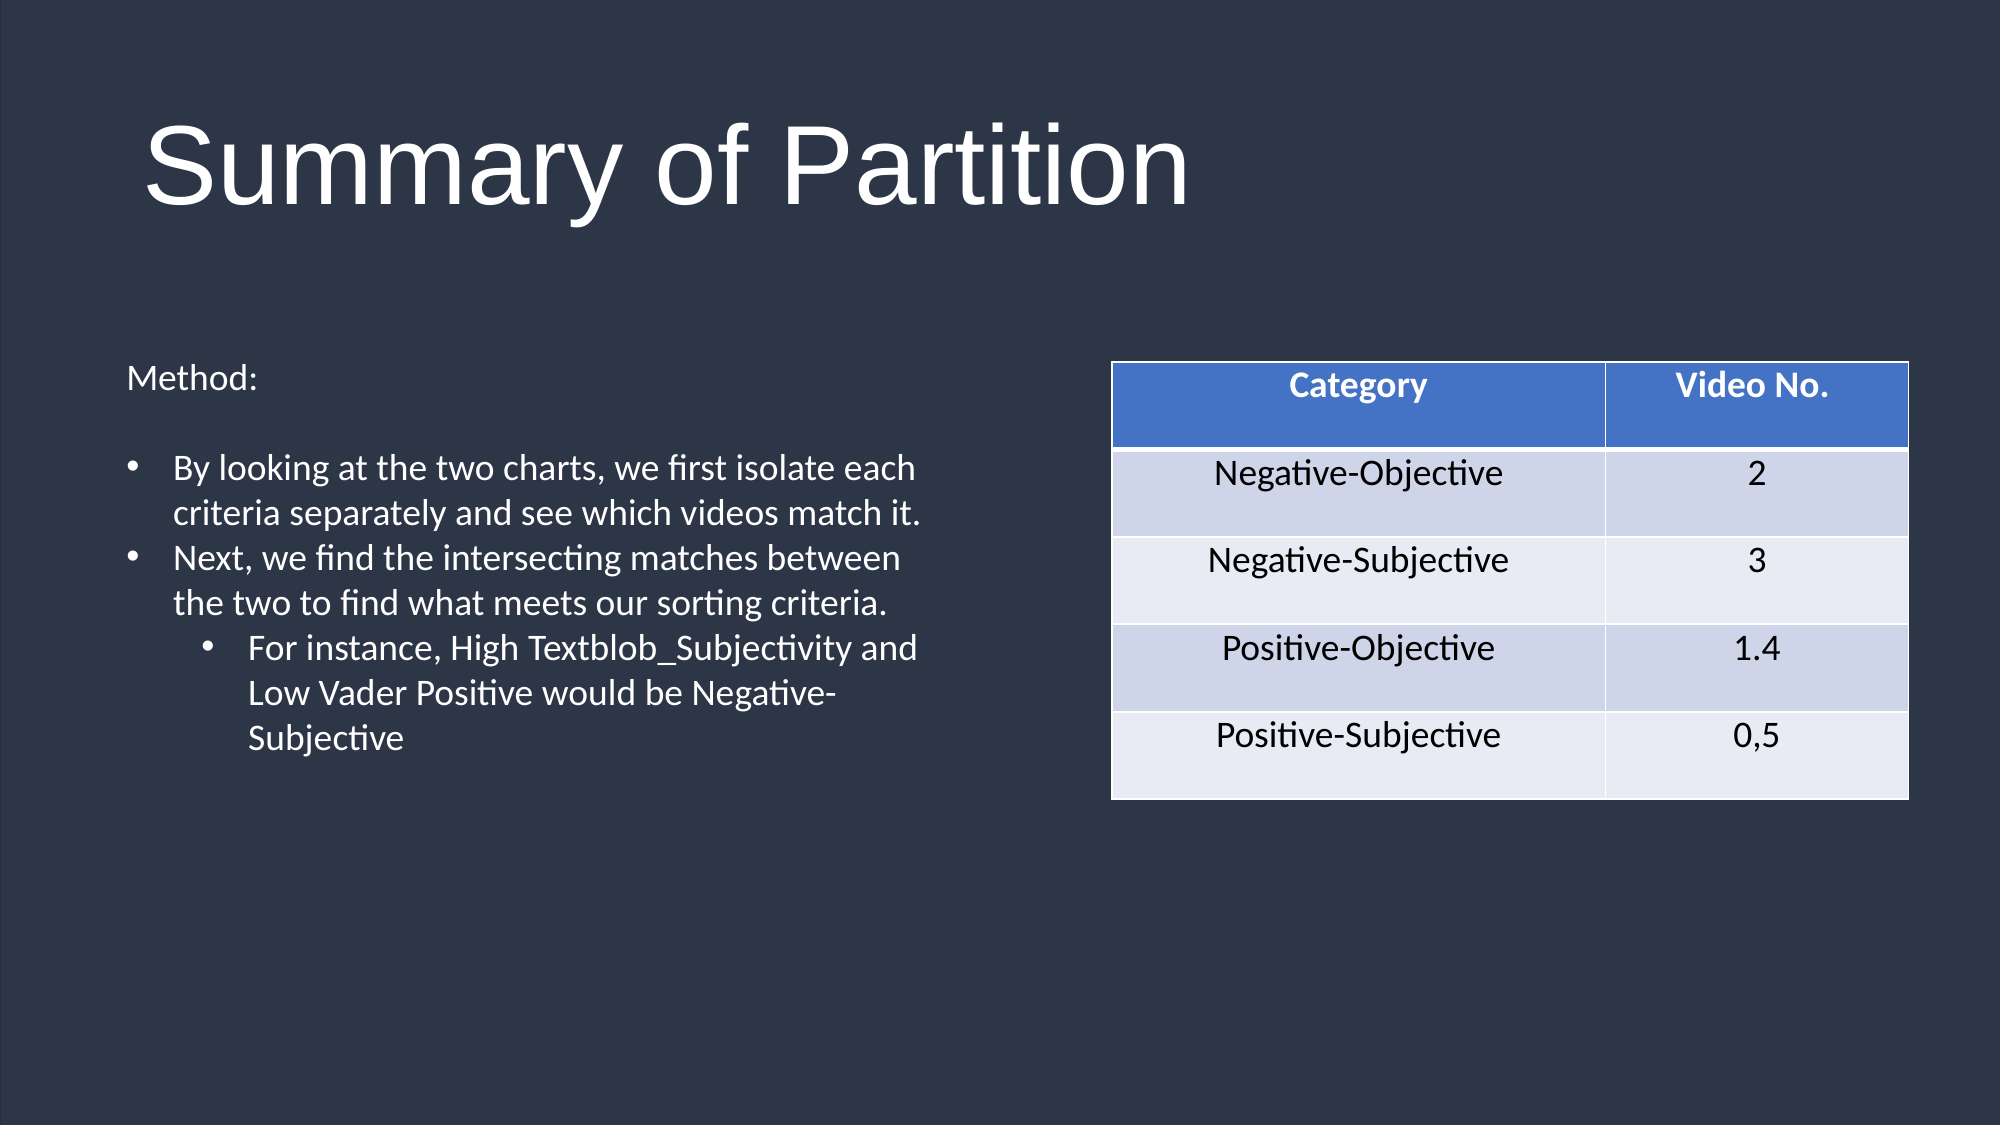

# Summary of Partition
Method:

By looking at the two charts, we first isolate each criteria separately and see which videos match it.
Next, we find the intersecting matches between the two to find what meets our sorting criteria.
For instance, High Textblob_Subjectivity and Low Vader Positive would be Negative-Subjective
| Category | Video No. |
| --- | --- |
| Negative-Objective | 2 |
| Negative-Subjective | 3 |
| Positive-Objective | 1.4 |
| Positive-Subjective | 0,5 |